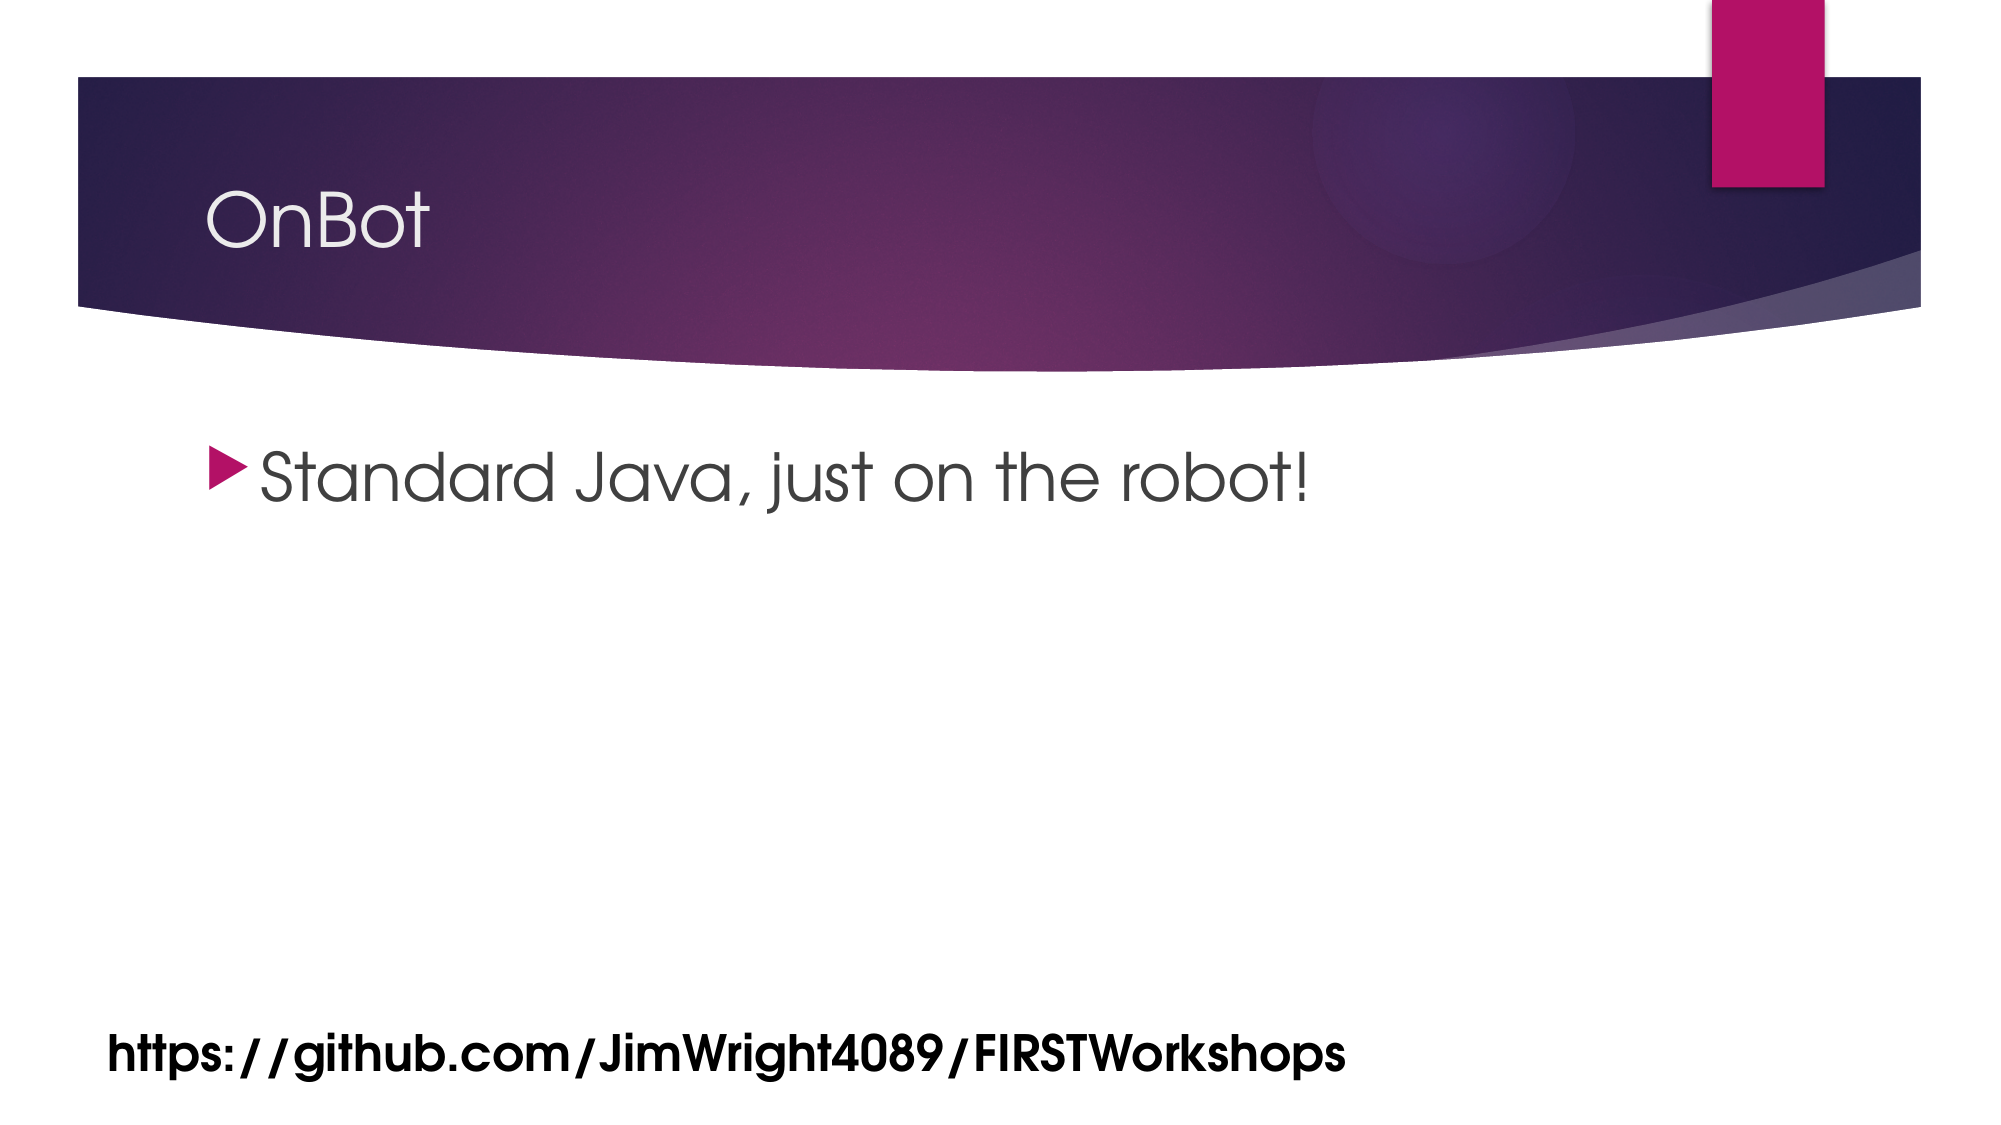

# OnBot
Standard Java, just on the robot!

https://github.com/JimWright4089/FIRSTWorkshops